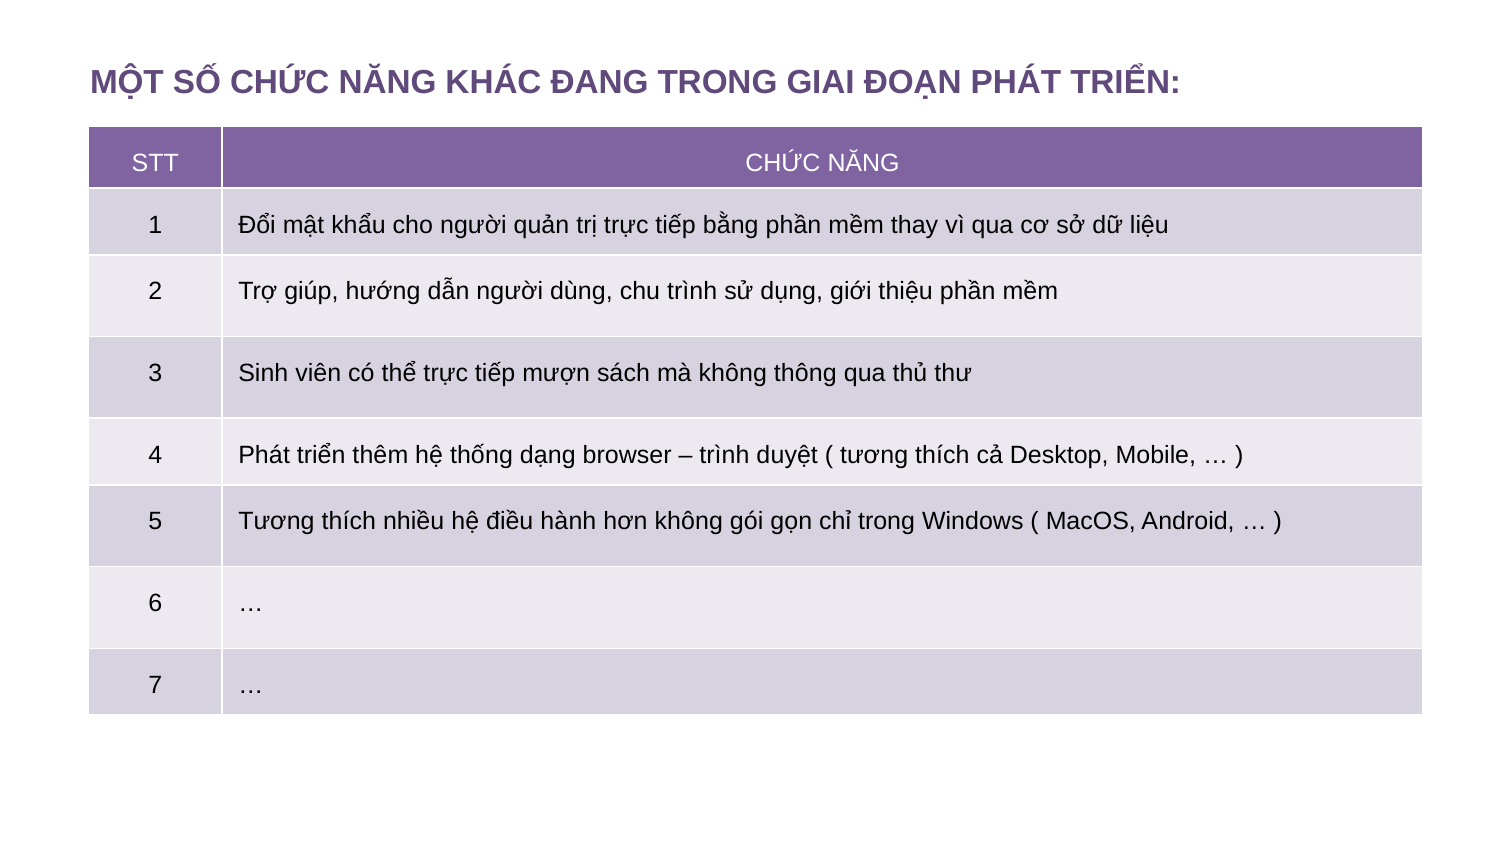

# MỘT SỐ CHỨC NĂNG KHÁC ĐANG TRONG GIAI ĐOẠN PHÁT TRIỂN:
| STT | CHỨC NĂNG |
| --- | --- |
| 1 | Đổi mật khẩu cho người quản trị trực tiếp bằng phần mềm thay vì qua cơ sở dữ liệu |
| 2 | Trợ giúp, hướng dẫn người dùng, chu trình sử dụng, giới thiệu phần mềm |
| 3 | Sinh viên có thể trực tiếp mượn sách mà không thông qua thủ thư |
| 4 | Phát triển thêm hệ thống dạng browser – trình duyệt ( tương thích cả Desktop, Mobile, … ) |
| 5 | Tương thích nhiều hệ điều hành hơn không gói gọn chỉ trong Windows ( MacOS, Android, … ) |
| 6 | … |
| 7 | … |